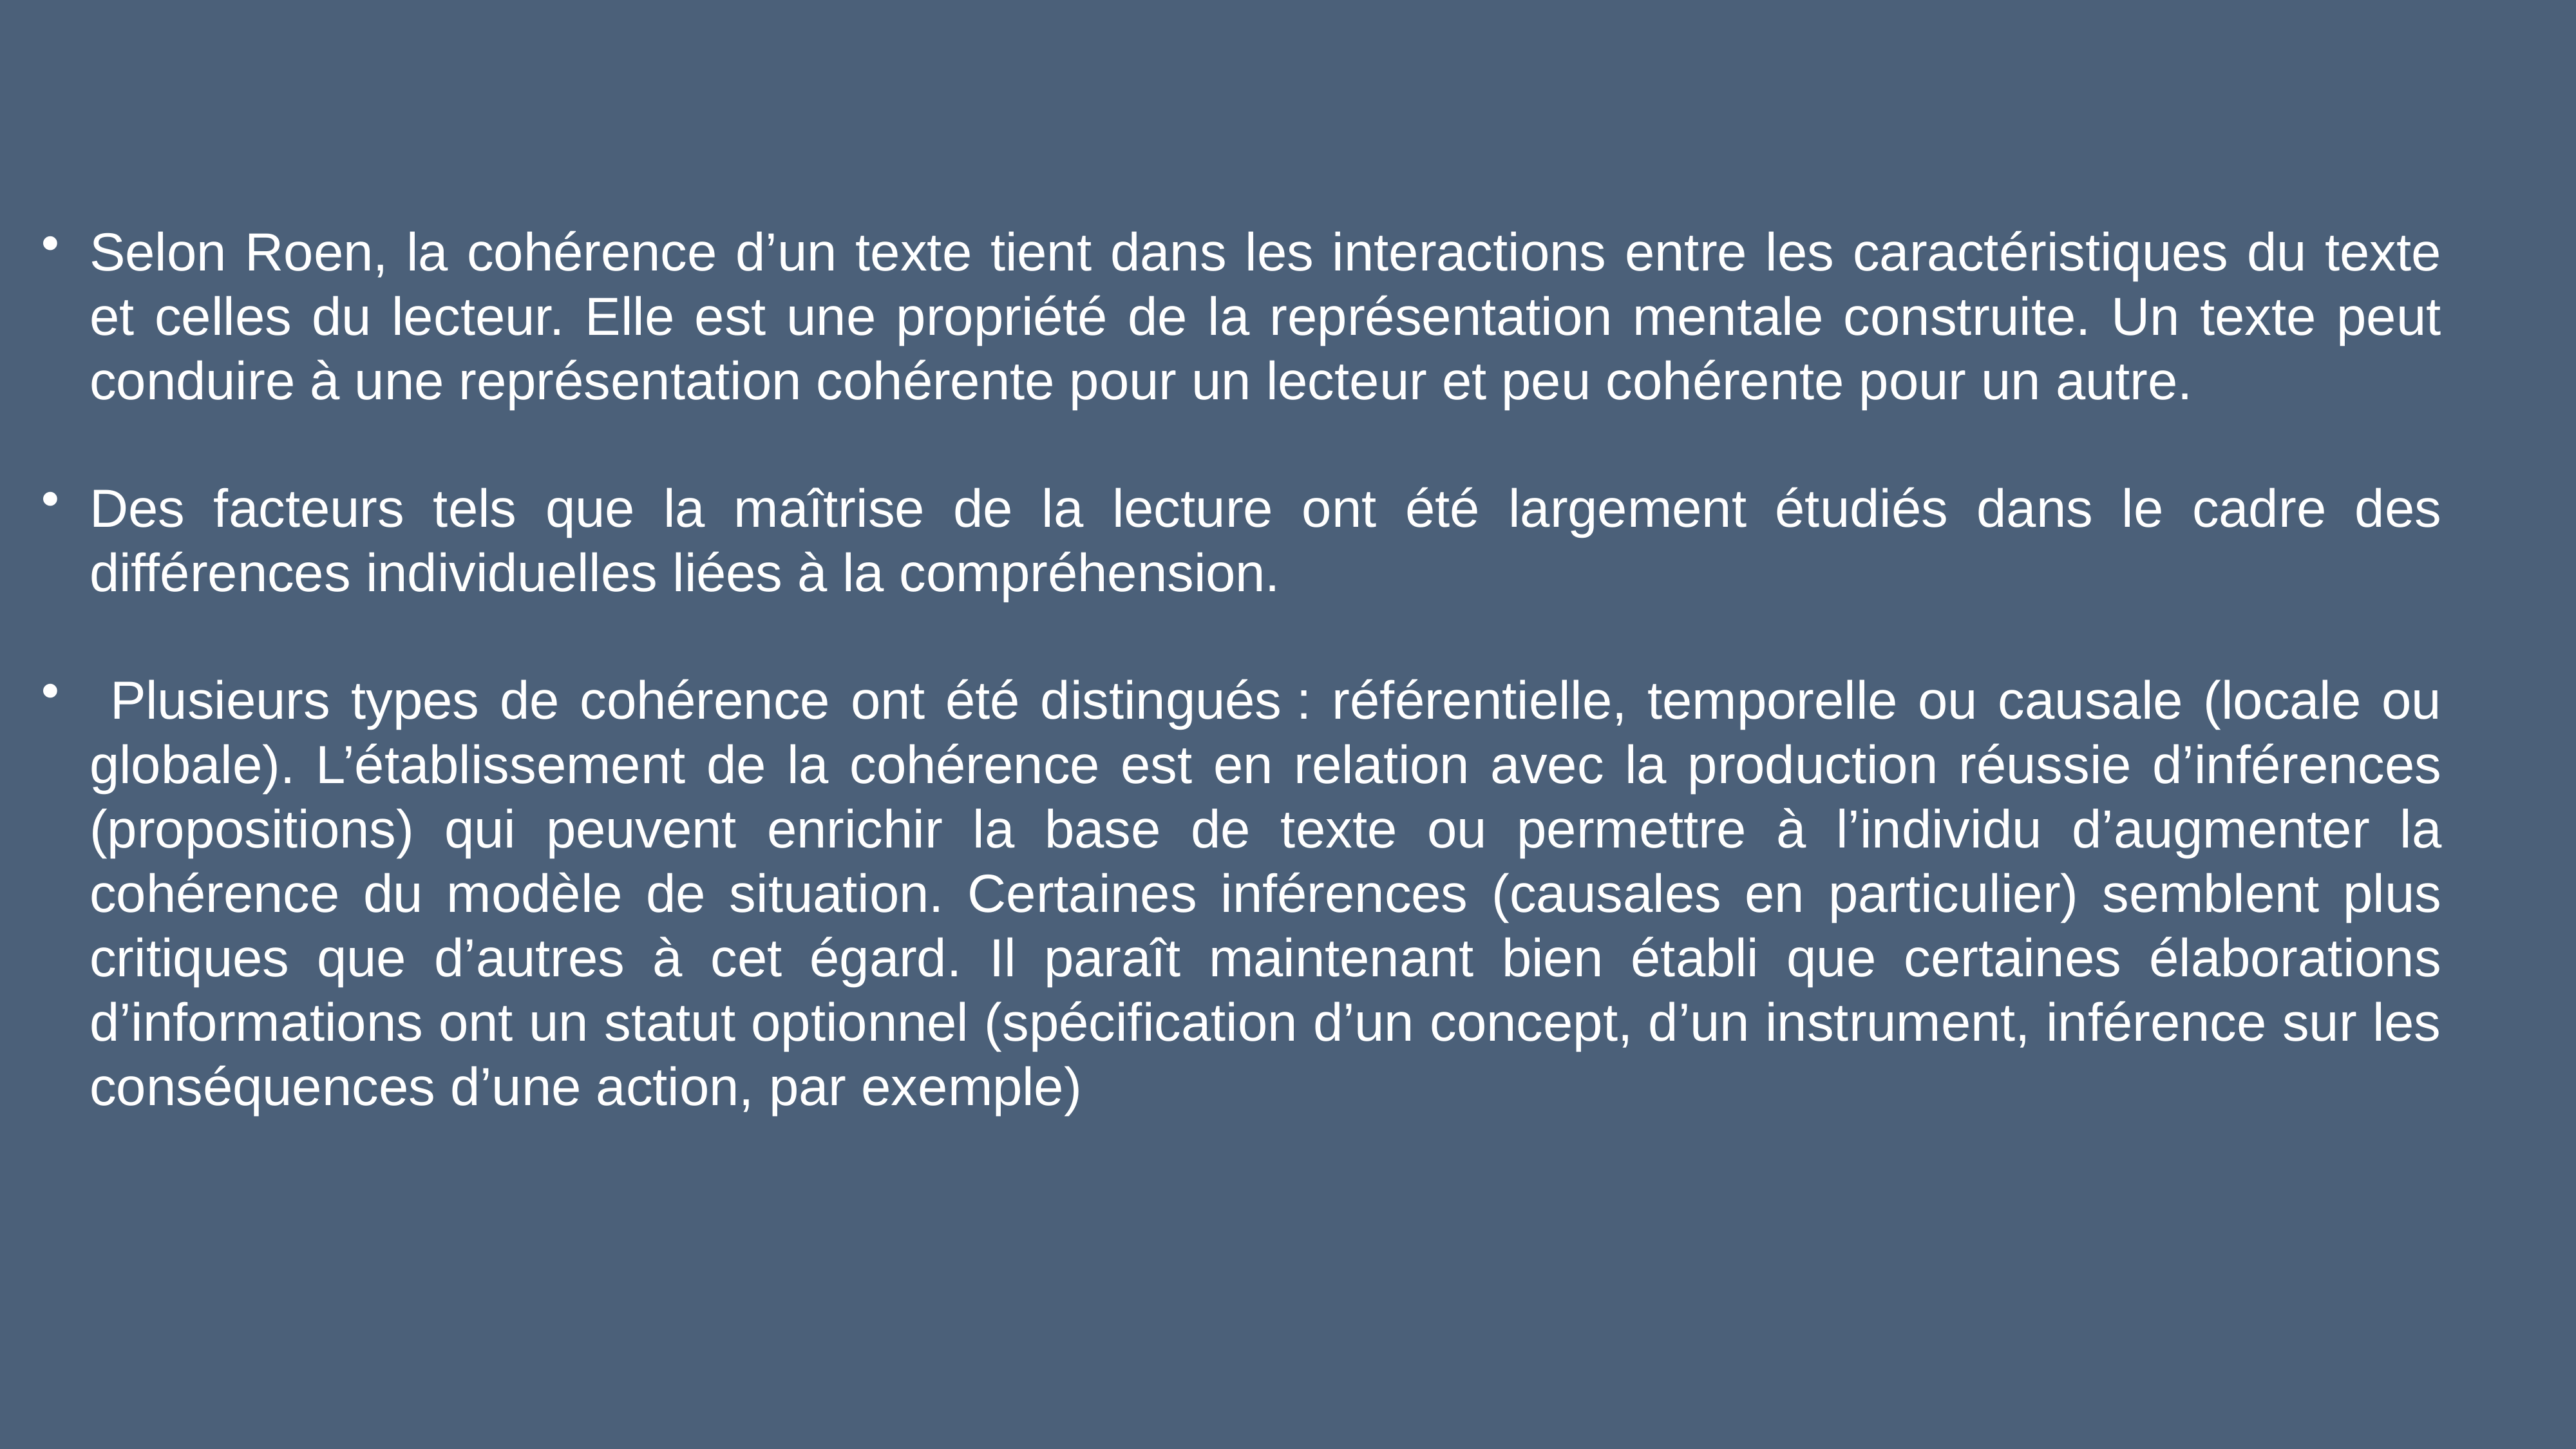

Selon Roen, la cohérence d’un texte tient dans les interactions entre les caractéristiques du texte et celles du lecteur. Elle est une propriété de la représentation mentale construite. Un texte peut conduire à une représentation cohérente pour un lecteur et peu cohérente pour un autre.
Des facteurs tels que la maîtrise de la lecture ont été largement étudiés dans le cadre des différences individuelles liées à la compréhension.
 Plusieurs types de cohérence ont été distingués : référentielle, temporelle ou causale (locale ou globale). L’établissement de la cohérence est en relation avec la production réussie d’inférences (propositions) qui peuvent enrichir la base de texte ou permettre à l’individu d’augmenter la cohérence du modèle de situation. Certaines inférences (causales en particulier) semblent plus critiques que d’autres à cet égard. Il paraît maintenant bien établi que certaines élaborations d’informations ont un statut optionnel (spécification d’un concept, d’un instrument, inférence sur les conséquences d’une action, par exemple)